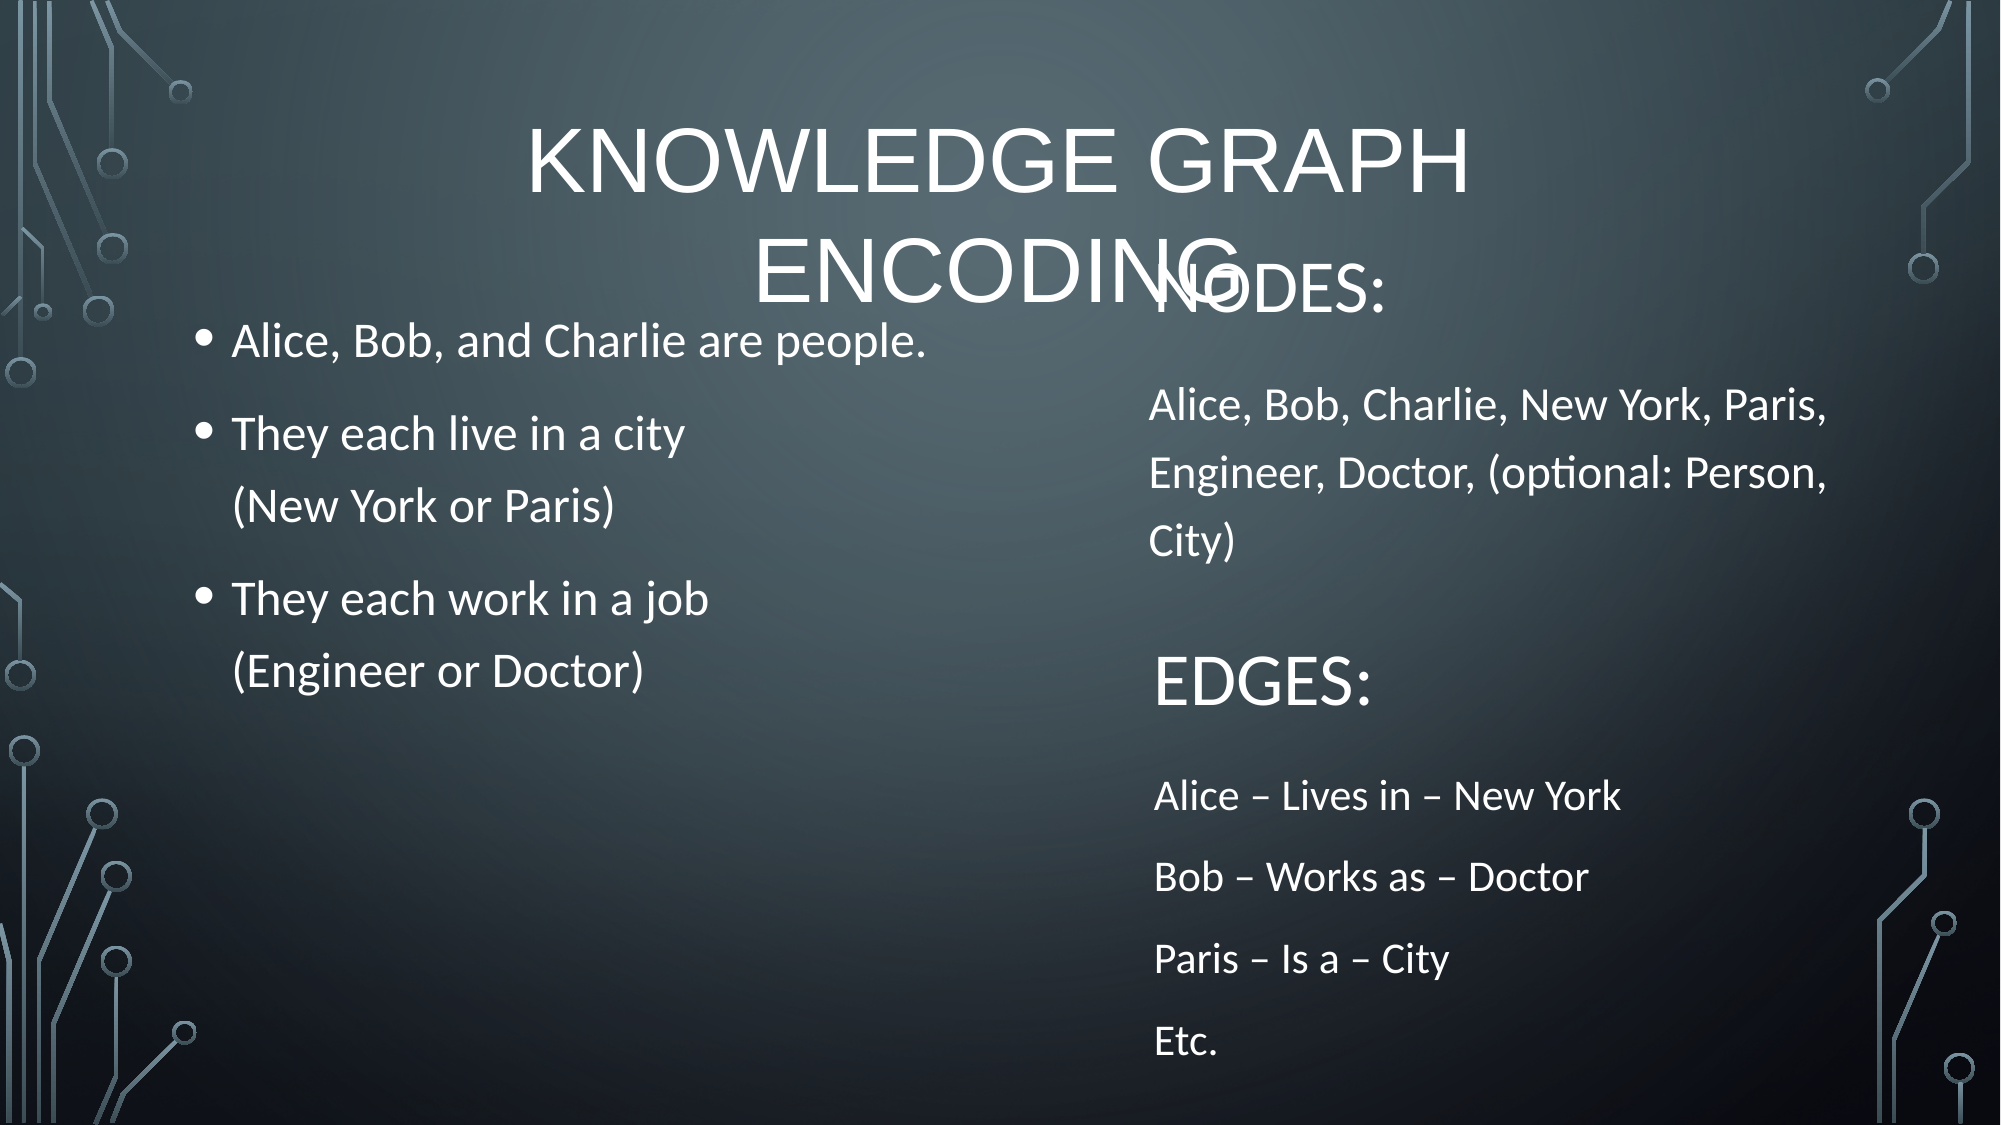

KNOWLEDGE GRAPH ENCODING
NODES:
Alice, Bob, and Charlie are people.
They each live in a city
(New York or Paris)
They each work in a job
(Engineer or Doctor)

Alice, Bob, Charlie, New York, Paris, Engineer, Doctor, (optional: Person, City)
Edges:
Alice – Lives in – New York
Bob – Works as – Doctor
Paris – Is a – City
Etc.